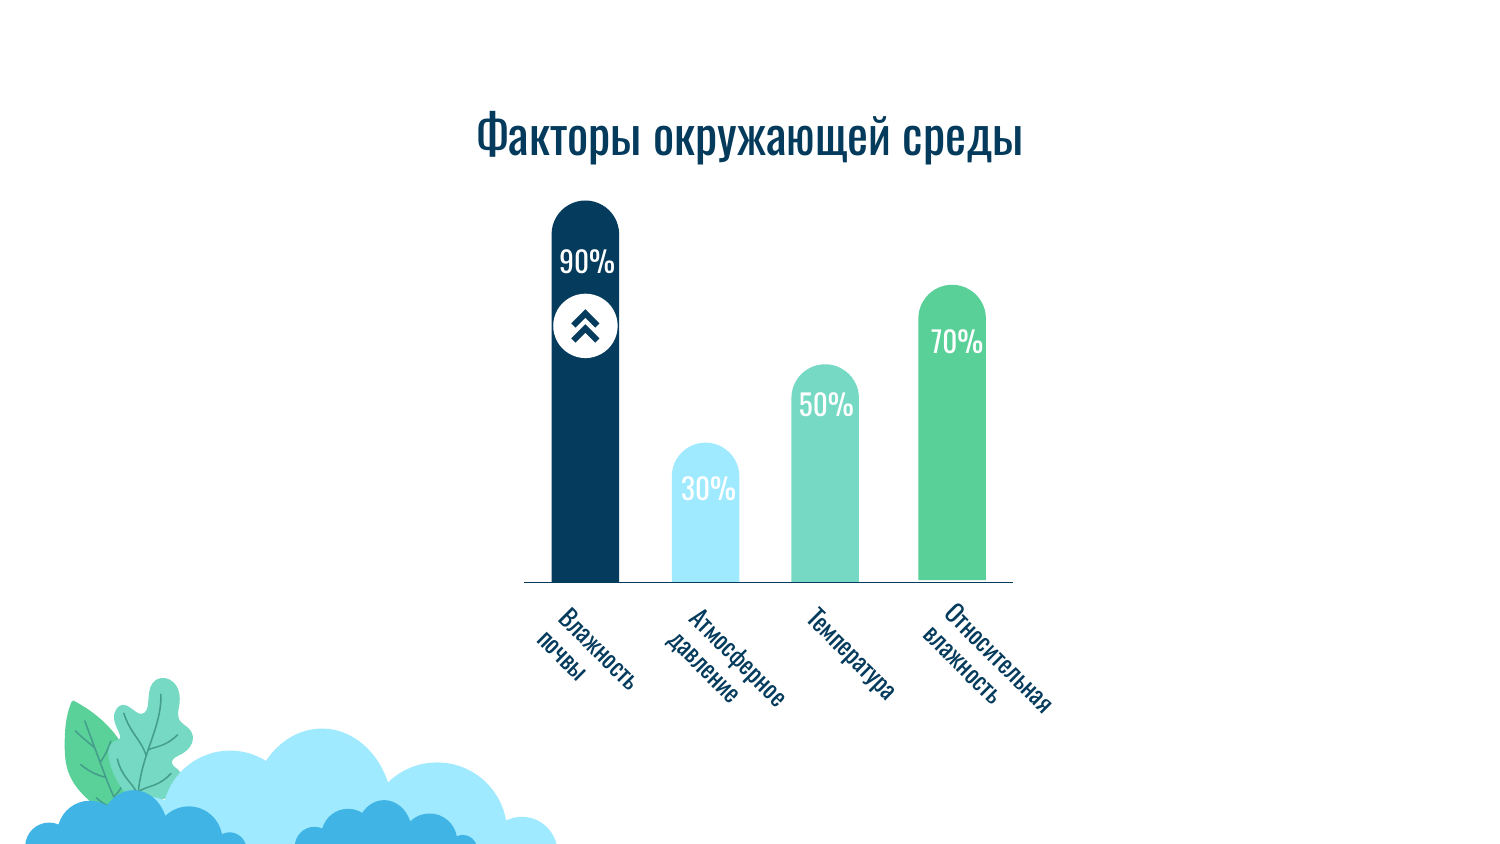

# Факторы окружающей среды

90%
90%

70%
50%

50%

30%
40%
40%
Относительная влажность
Атмосферное давление
Температура
Влажность почвы